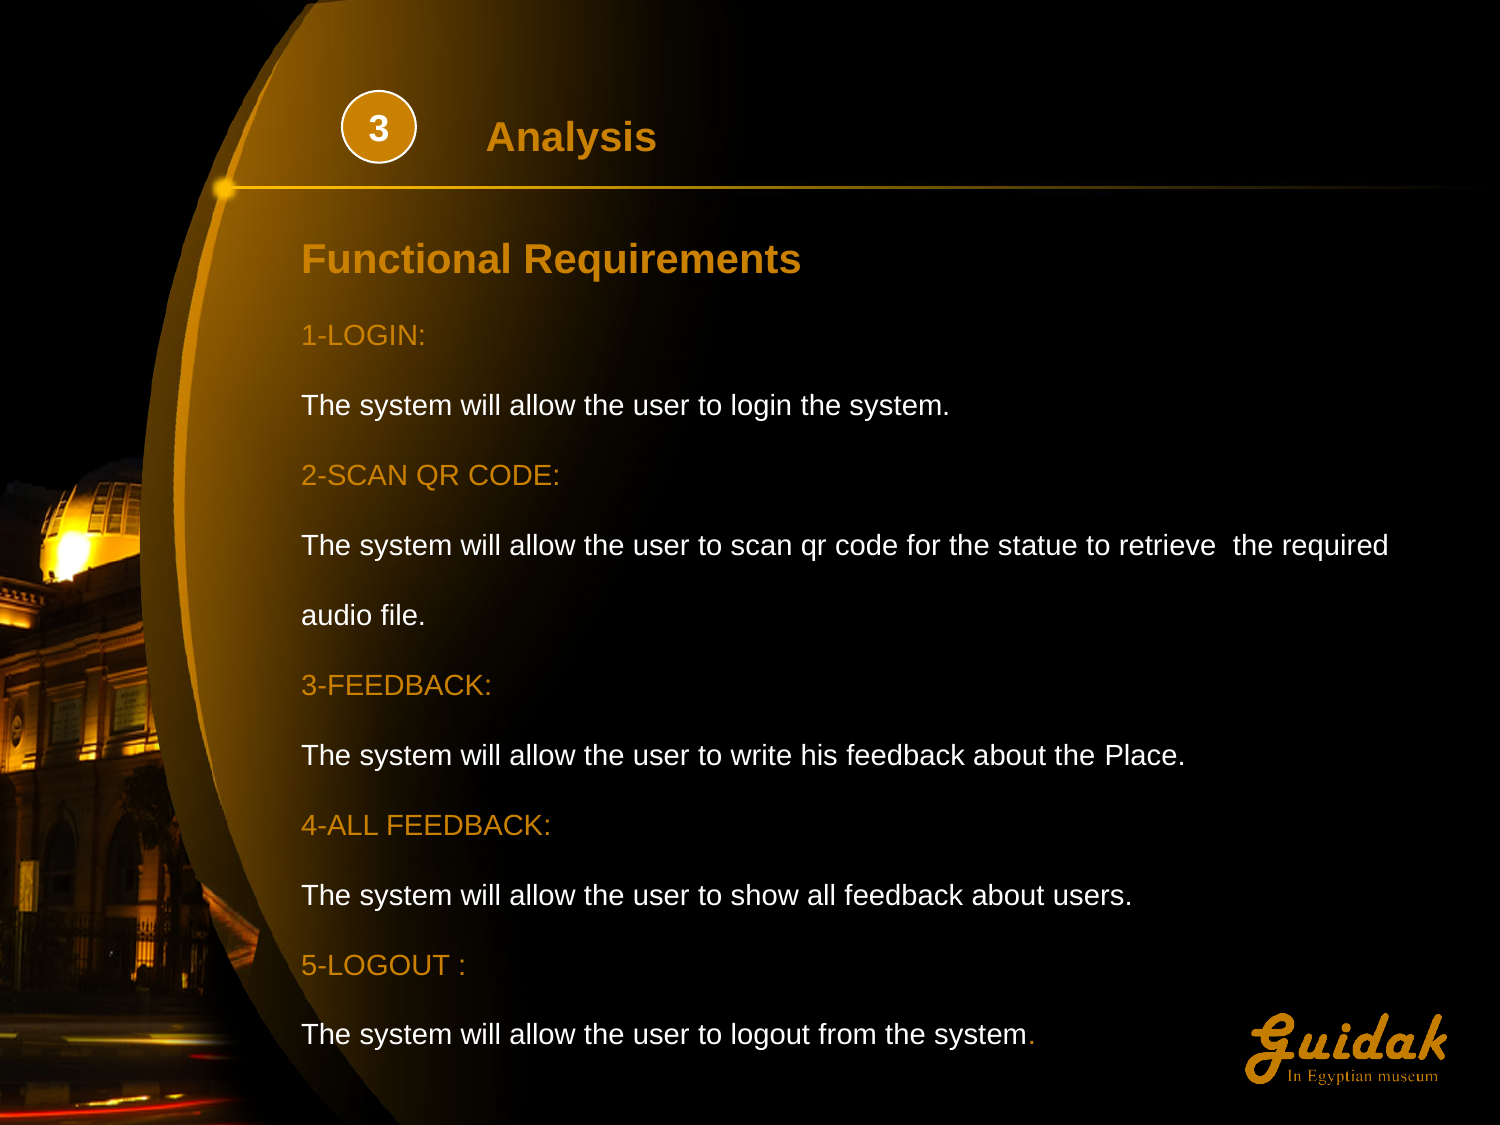

3
Analysis
Functional Requirements
1-LOGIN:
The system will allow the user to login the system.
2-SCAN QR CODE:
The system will allow the user to scan qr code for the statue to retrieve  the required audio file.
3-FEEDBACK:
The system will allow the user to write his feedback about the Place.
4-ALL FEEDBACK:
The system will allow the user to show all feedback about users.
5-LOGOUT :
The system will allow the user to logout from the system.